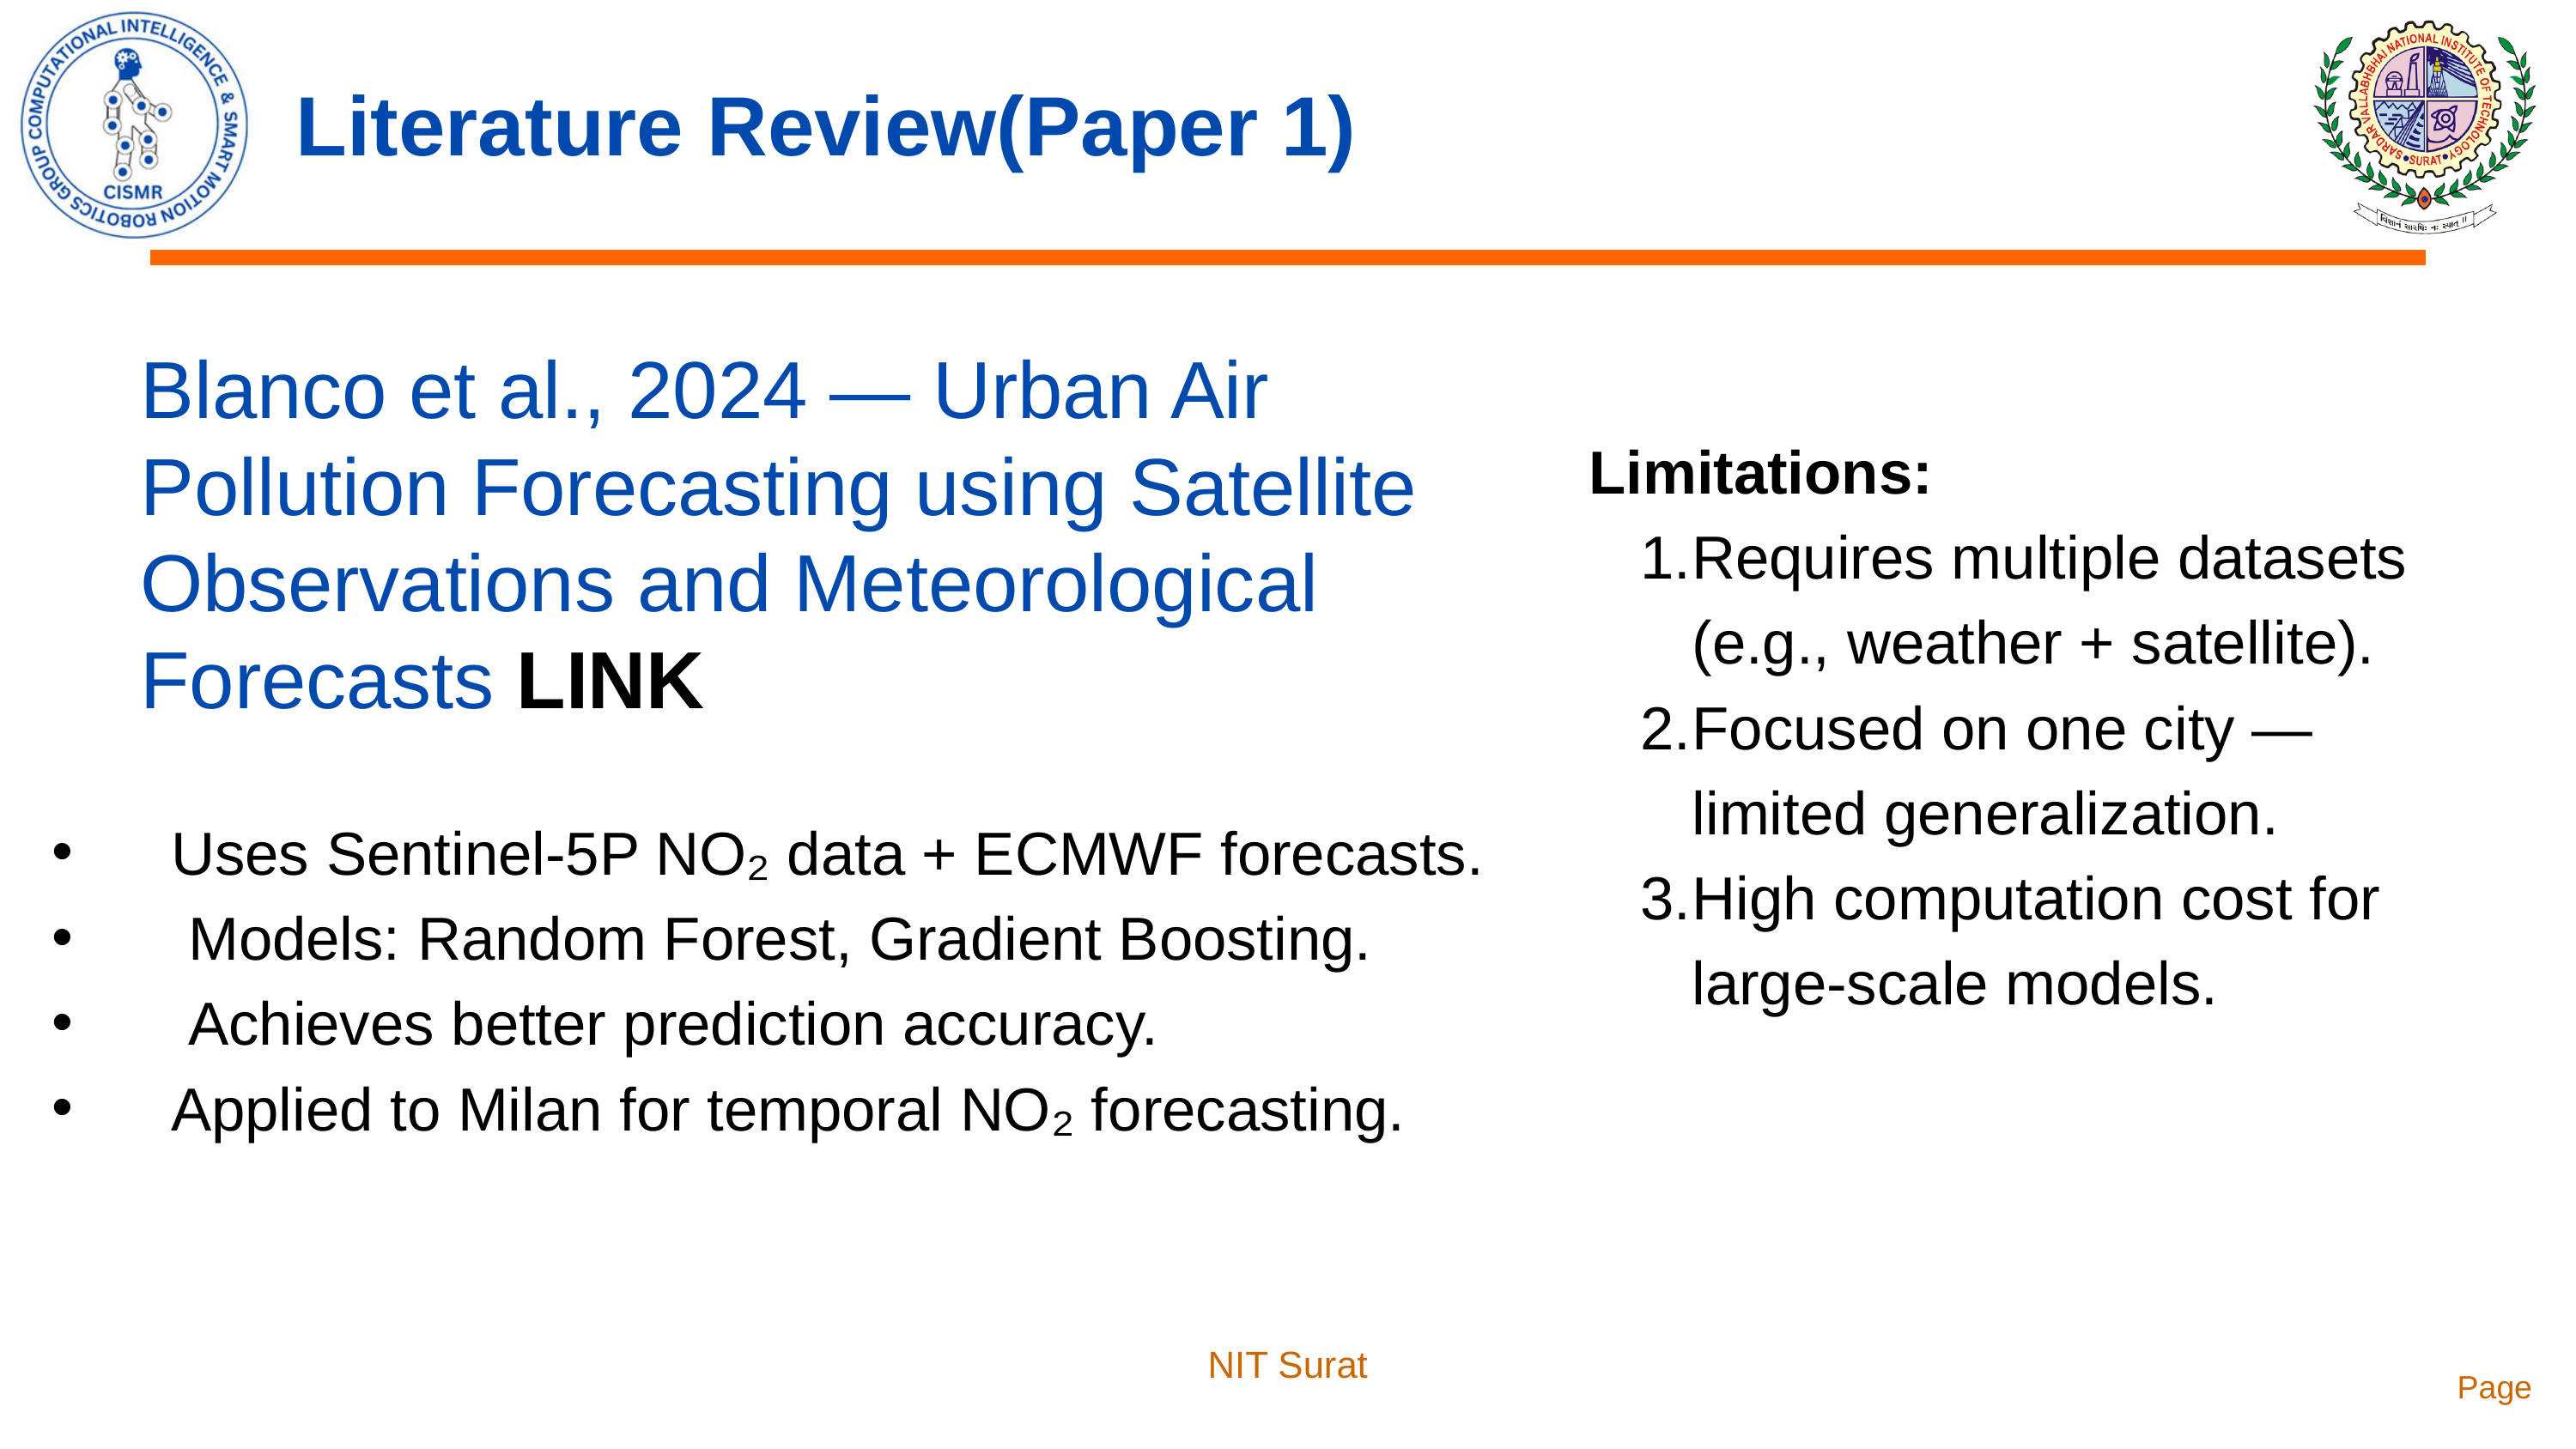

Literature Review(Paper 1)

Blanco et al., 2024 — Urban Air Pollution Forecasting using Satellite Observations and Meteorological Forecasts LINK
Limitations:
Requires multiple datasets (e.g., weather + satellite).
Focused on one city — limited generalization.
High computation cost for large-scale models.

    Uses Sentinel-5P NO₂ data + ECMWF forecasts.
     Models: Random Forest, Gradient Boosting.
     Achieves better prediction accuracy.
    Applied to Milan for temporal NO₂ forecasting.

NIT Surat
Page